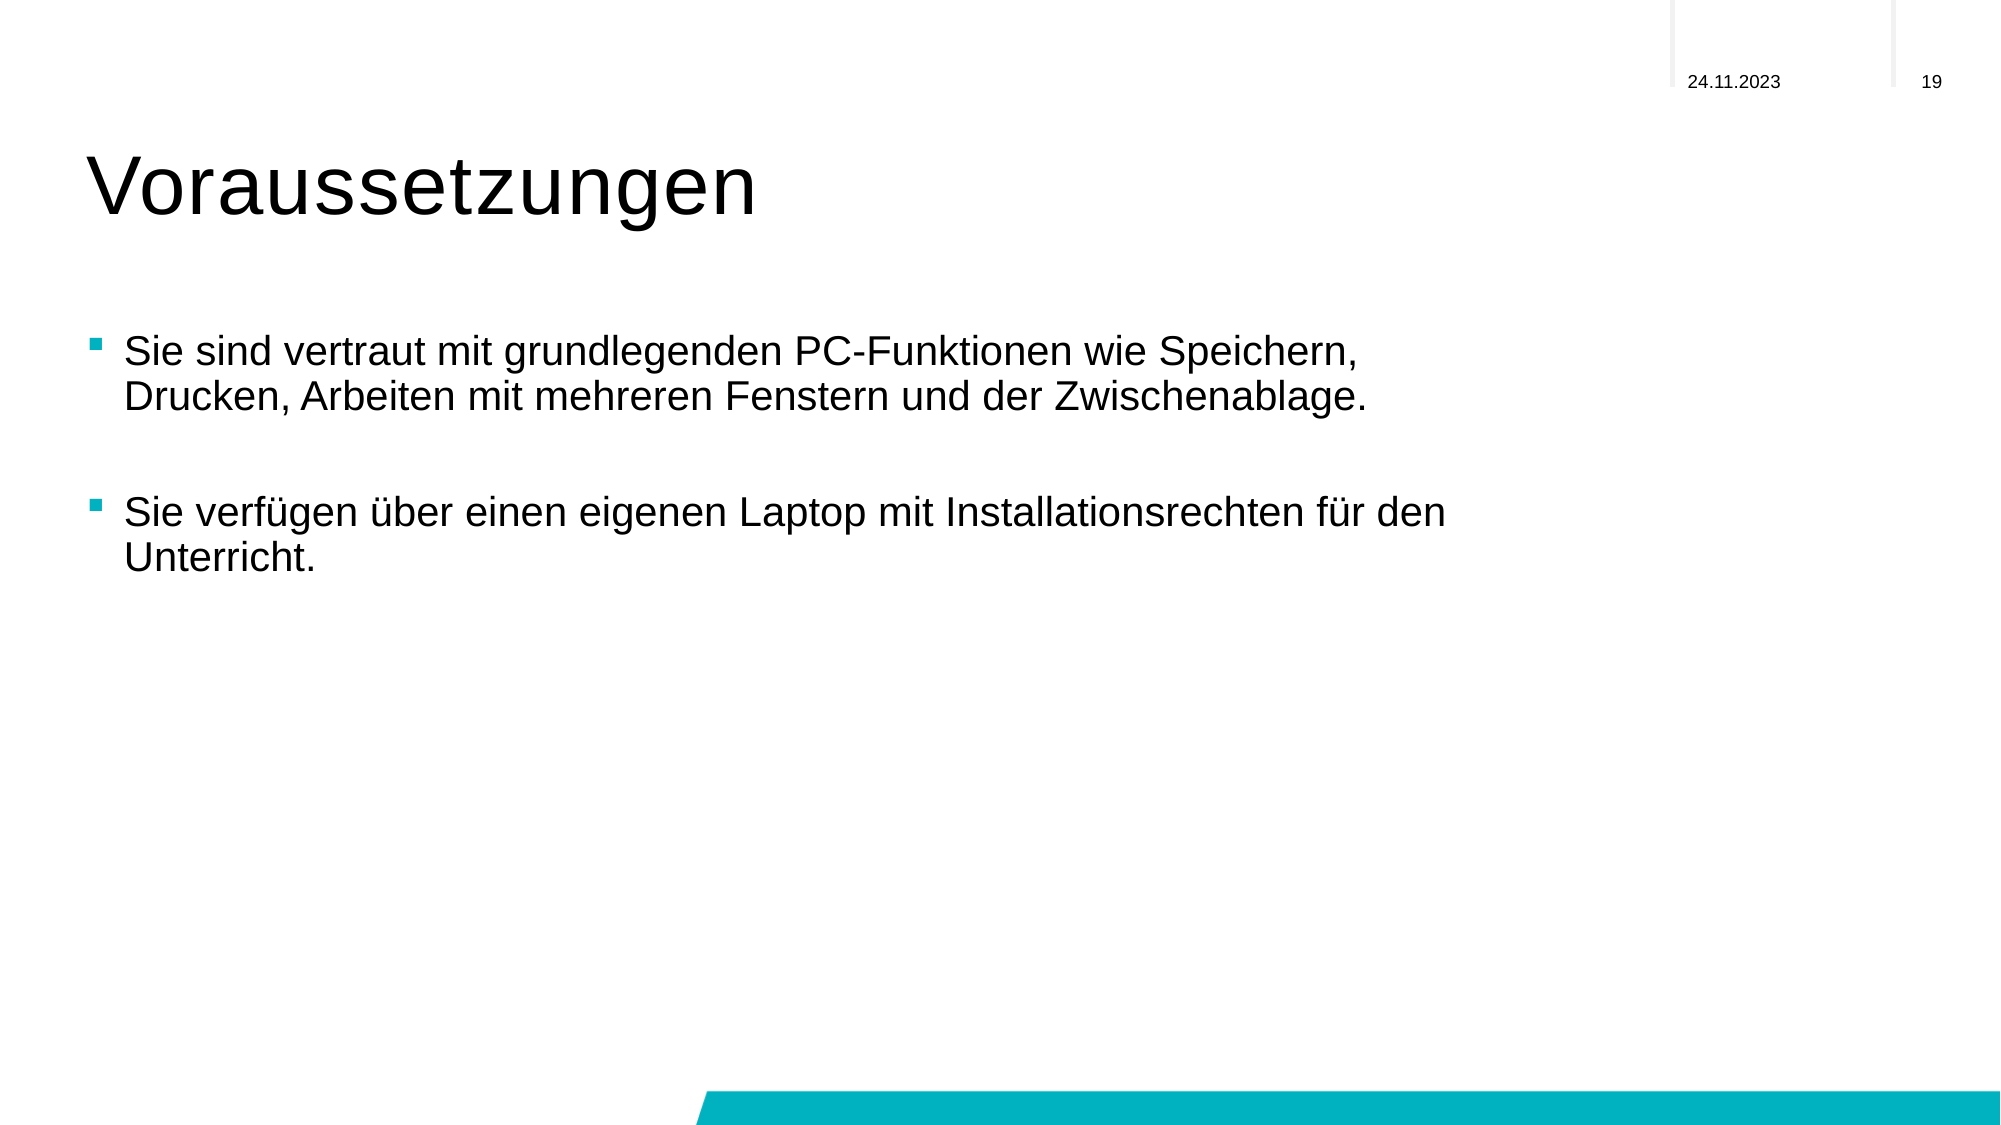

# Voraussetzungen
Sie sind vertraut mit grundlegenden PC-Funktionen wie Speichern, Drucken, Arbeiten mit mehreren Fenstern und der Zwischenablage.
Sie verfügen über einen eigenen Laptop mit Installationsrechten für den Unterricht.